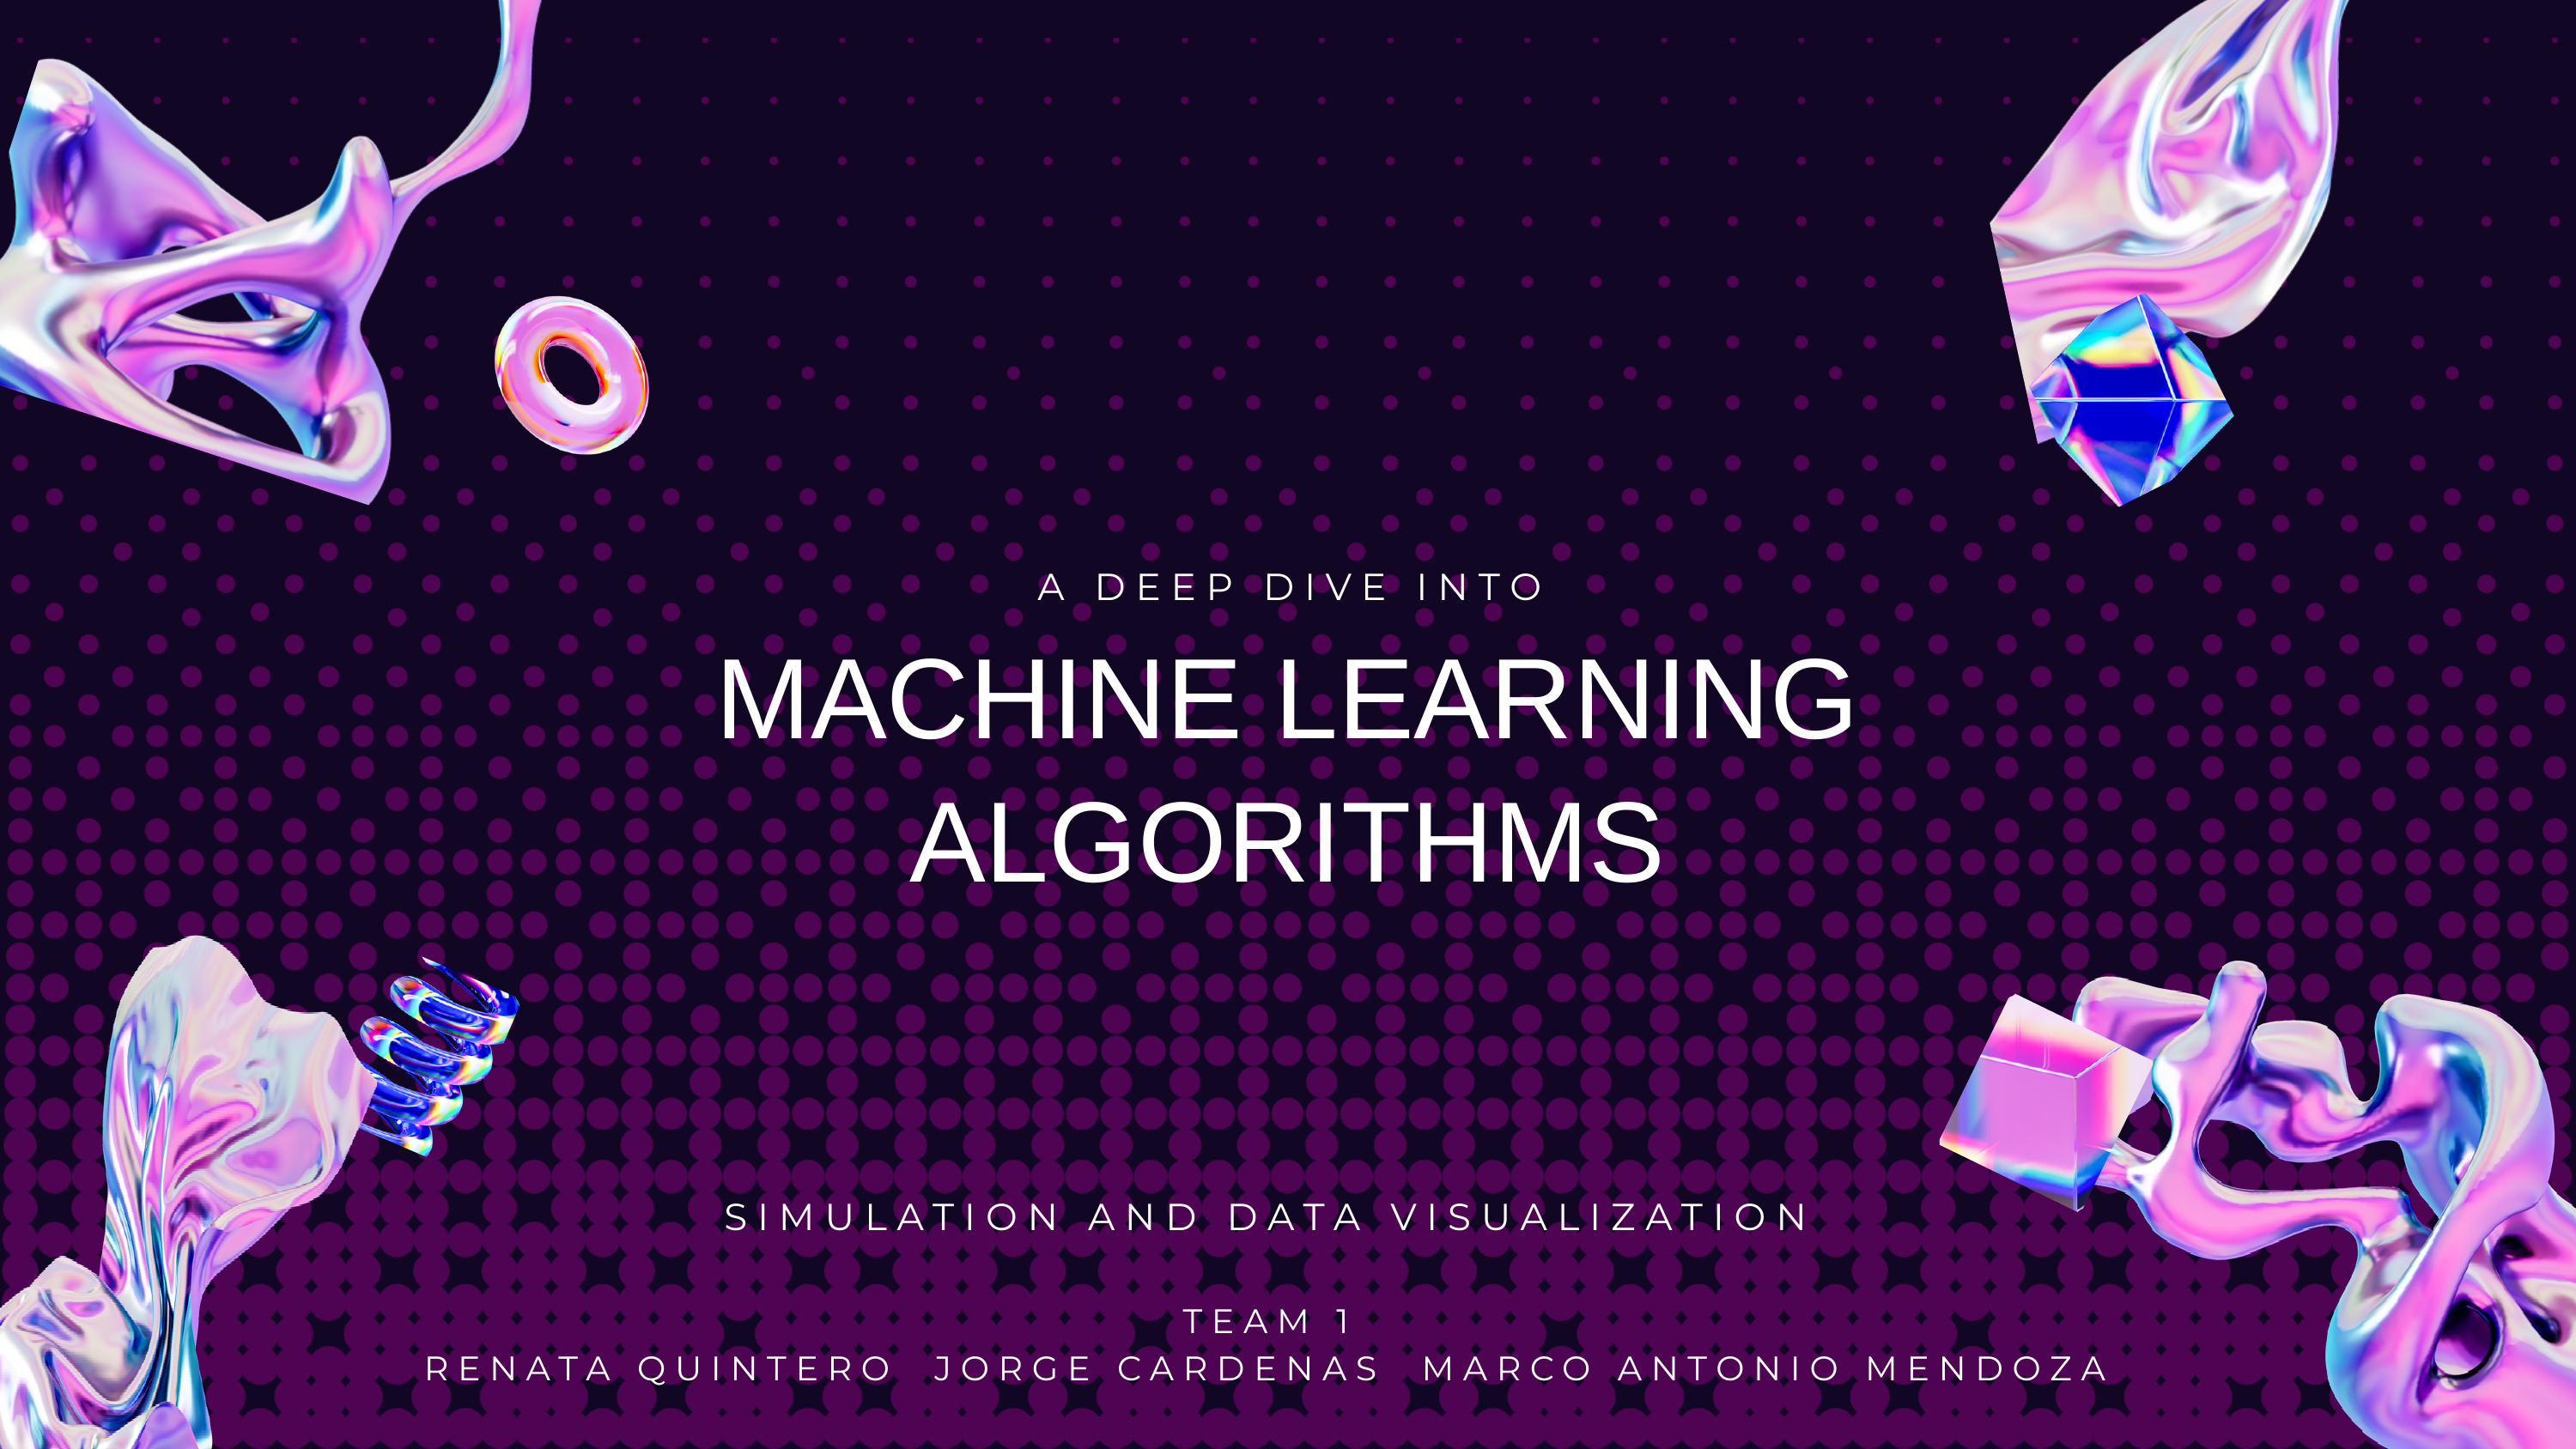

A DEEP DIVE INTO
MACHINE LEARNING ALGORITHMS

SIMULATION AND DATA VISUALIZATION
TEAM 1
RENATA QUINTERO  JORGE CARDENAS  MARCO ANTONIO MENDOZA